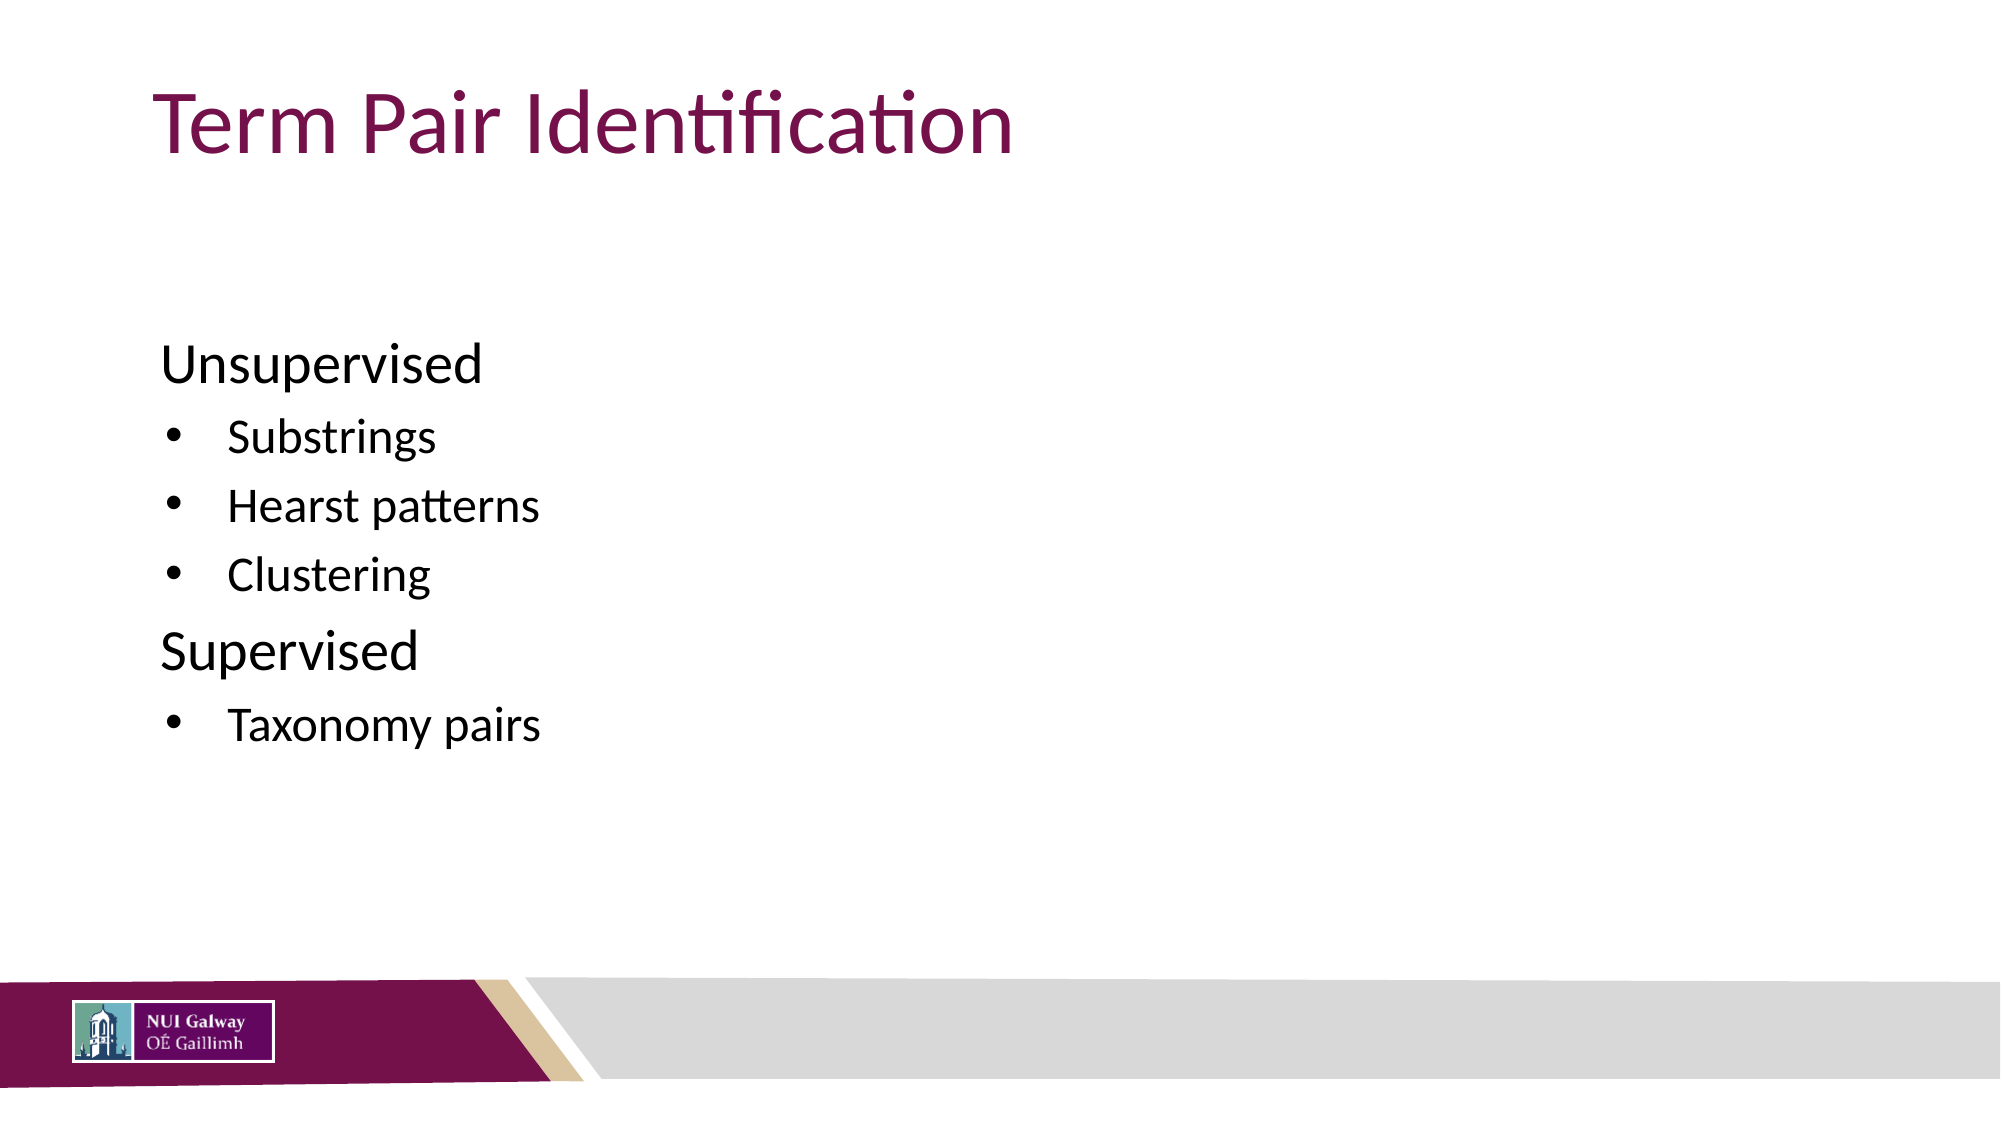

# Term Pair Identification
Unsupervised
Substrings
Hearst patterns
Clustering
Supervised
Taxonomy pairs